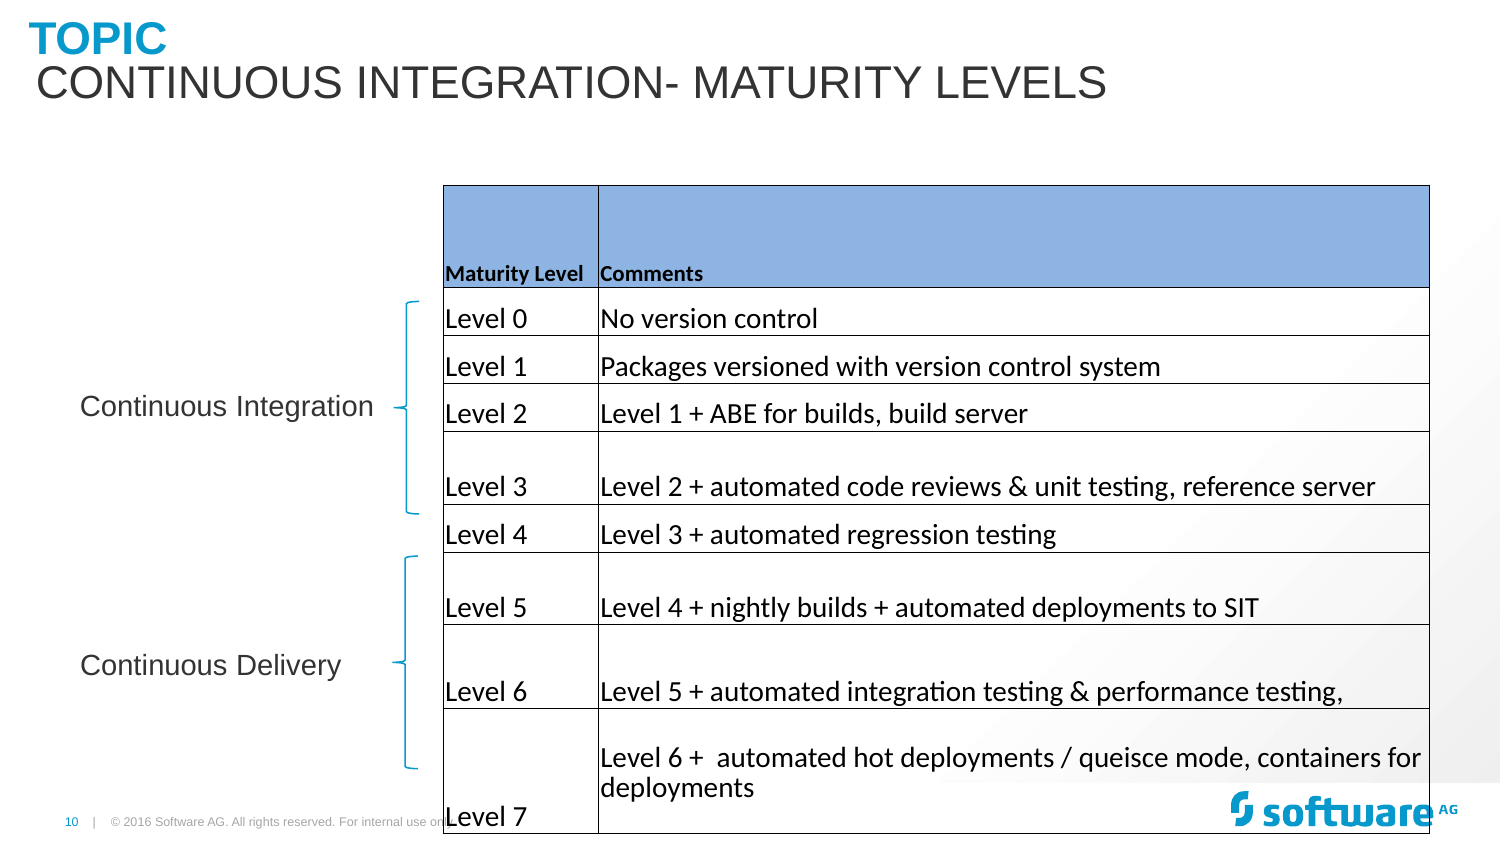

# Topic
Continuous integration- maturity levels
| Maturity Level | Comments |
| --- | --- |
| Level 0 | No version control |
| Level 1 | Packages versioned with version control system |
| Level 2 | Level 1 + ABE for builds, build server |
| Level 3 | Level 2 + automated code reviews & unit testing, reference server |
| Level 4 | Level 3 + automated regression testing |
| Level 5 | Level 4 + nightly builds + automated deployments to SIT |
| Level 6 | Level 5 + automated integration testing & performance testing, |
| Level 7 | Level 6 + automated hot deployments / queisce mode, containers for deployments |

Continuous Integration

Continuous Delivery
© 2016 Software AG. All rights reserved. For internal use only